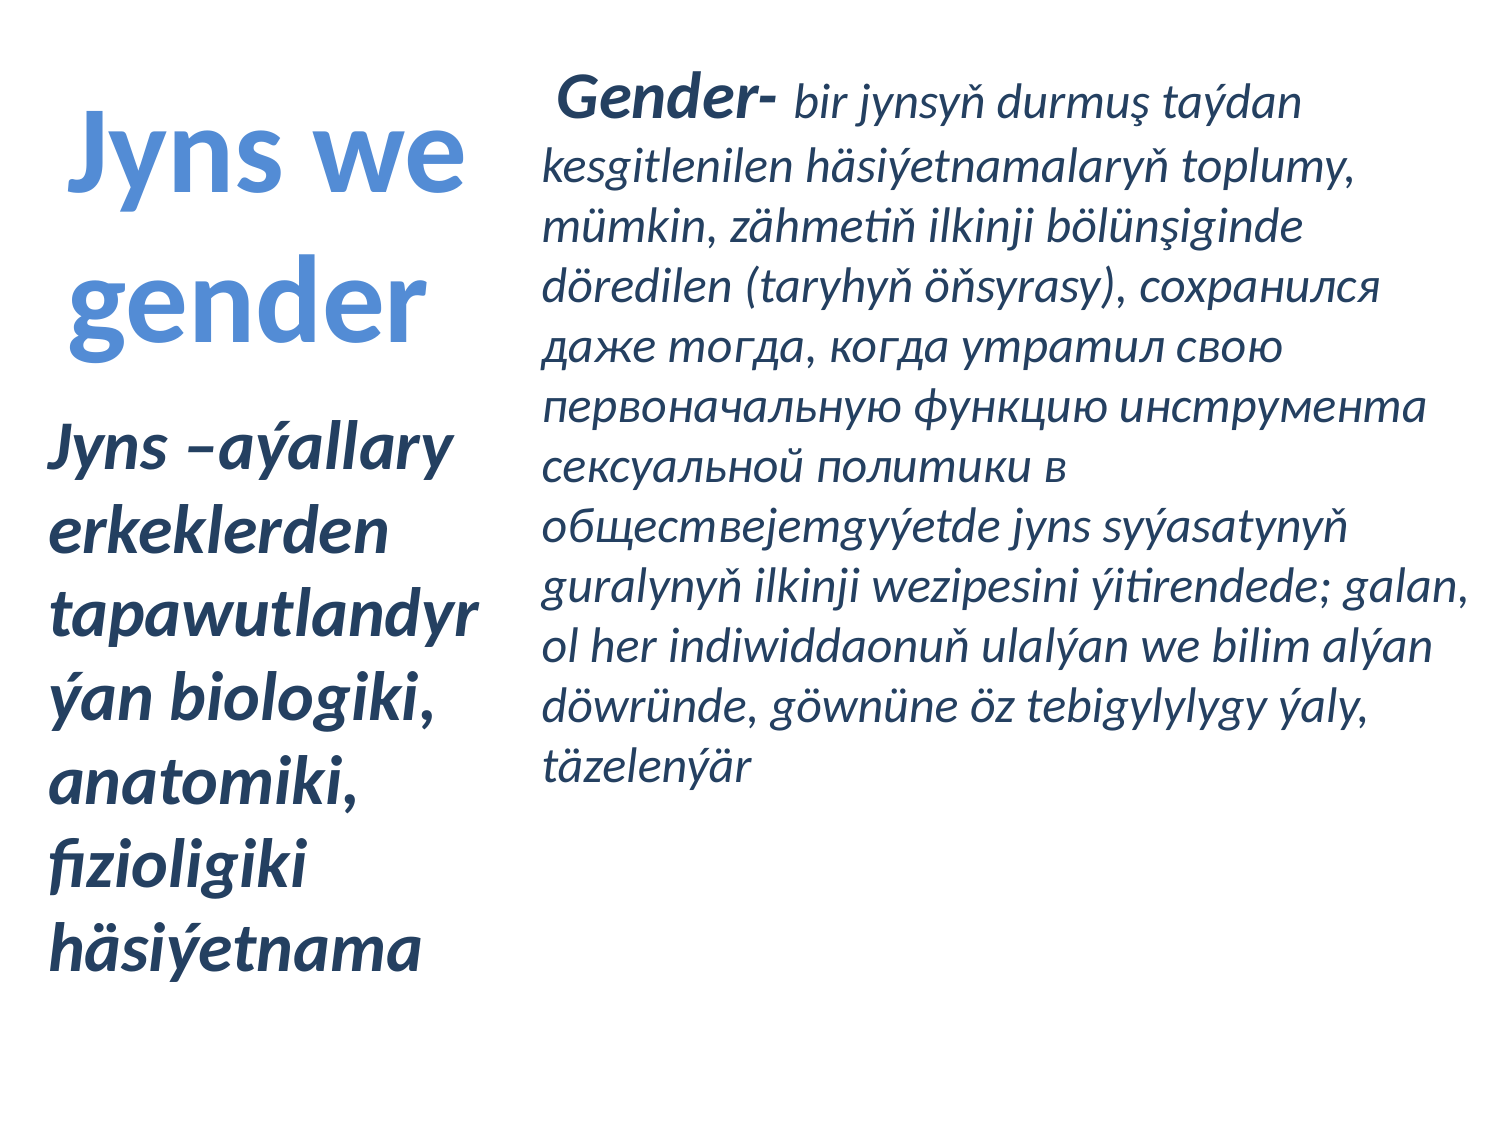

# Jyns we gender
 Gender- bir jynsyň durmuş taýdan kesgitlenilen häsiýetnamalaryň toplumy, mümkin, zähmetiň ilkinji bölünşiginde döredilen (taryhyň öňsyrasy), сохранился даже тогда, когда утратил свою первоначальную функцию инструмента сексуальной политики в обществеjemgyýetde jyns syýasatynyň guralynyň ilkinji wezipesini ýitirendede; galan, ol her indiwiddaonuň ulalýan we bilim alýan döwründe, göwnüne öz tebigylylygy ýaly, täzelenýär
Jyns –aýallary erkeklerden tapawutlandyrýan biologiki, anatomiki, fizioligiki häsiýetnama